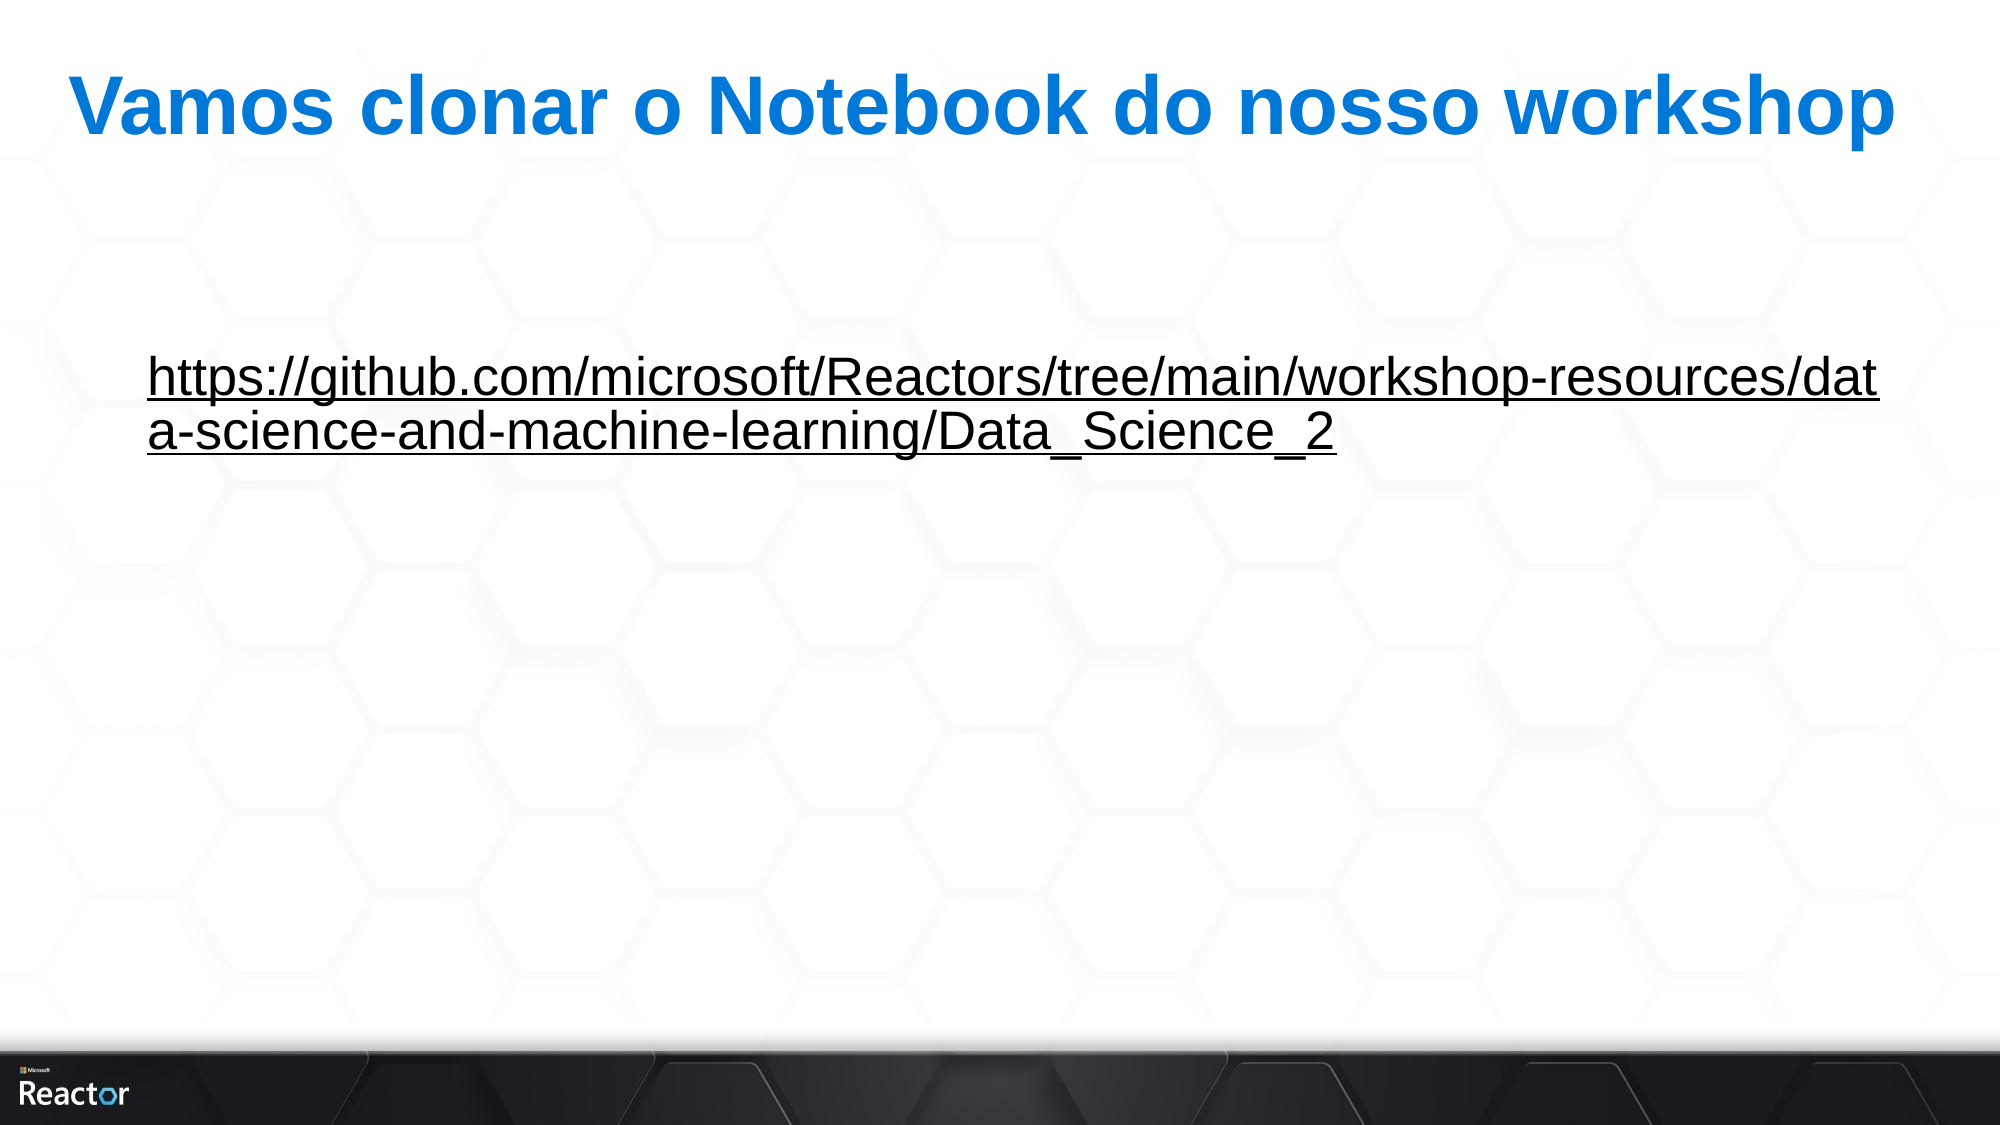

# Vamos clonar o Notebook do nosso workshop
https://github.com/microsoft/Reactors/tree/main/workshop-resources/data-science-and-machine-learning/Data_Science_2